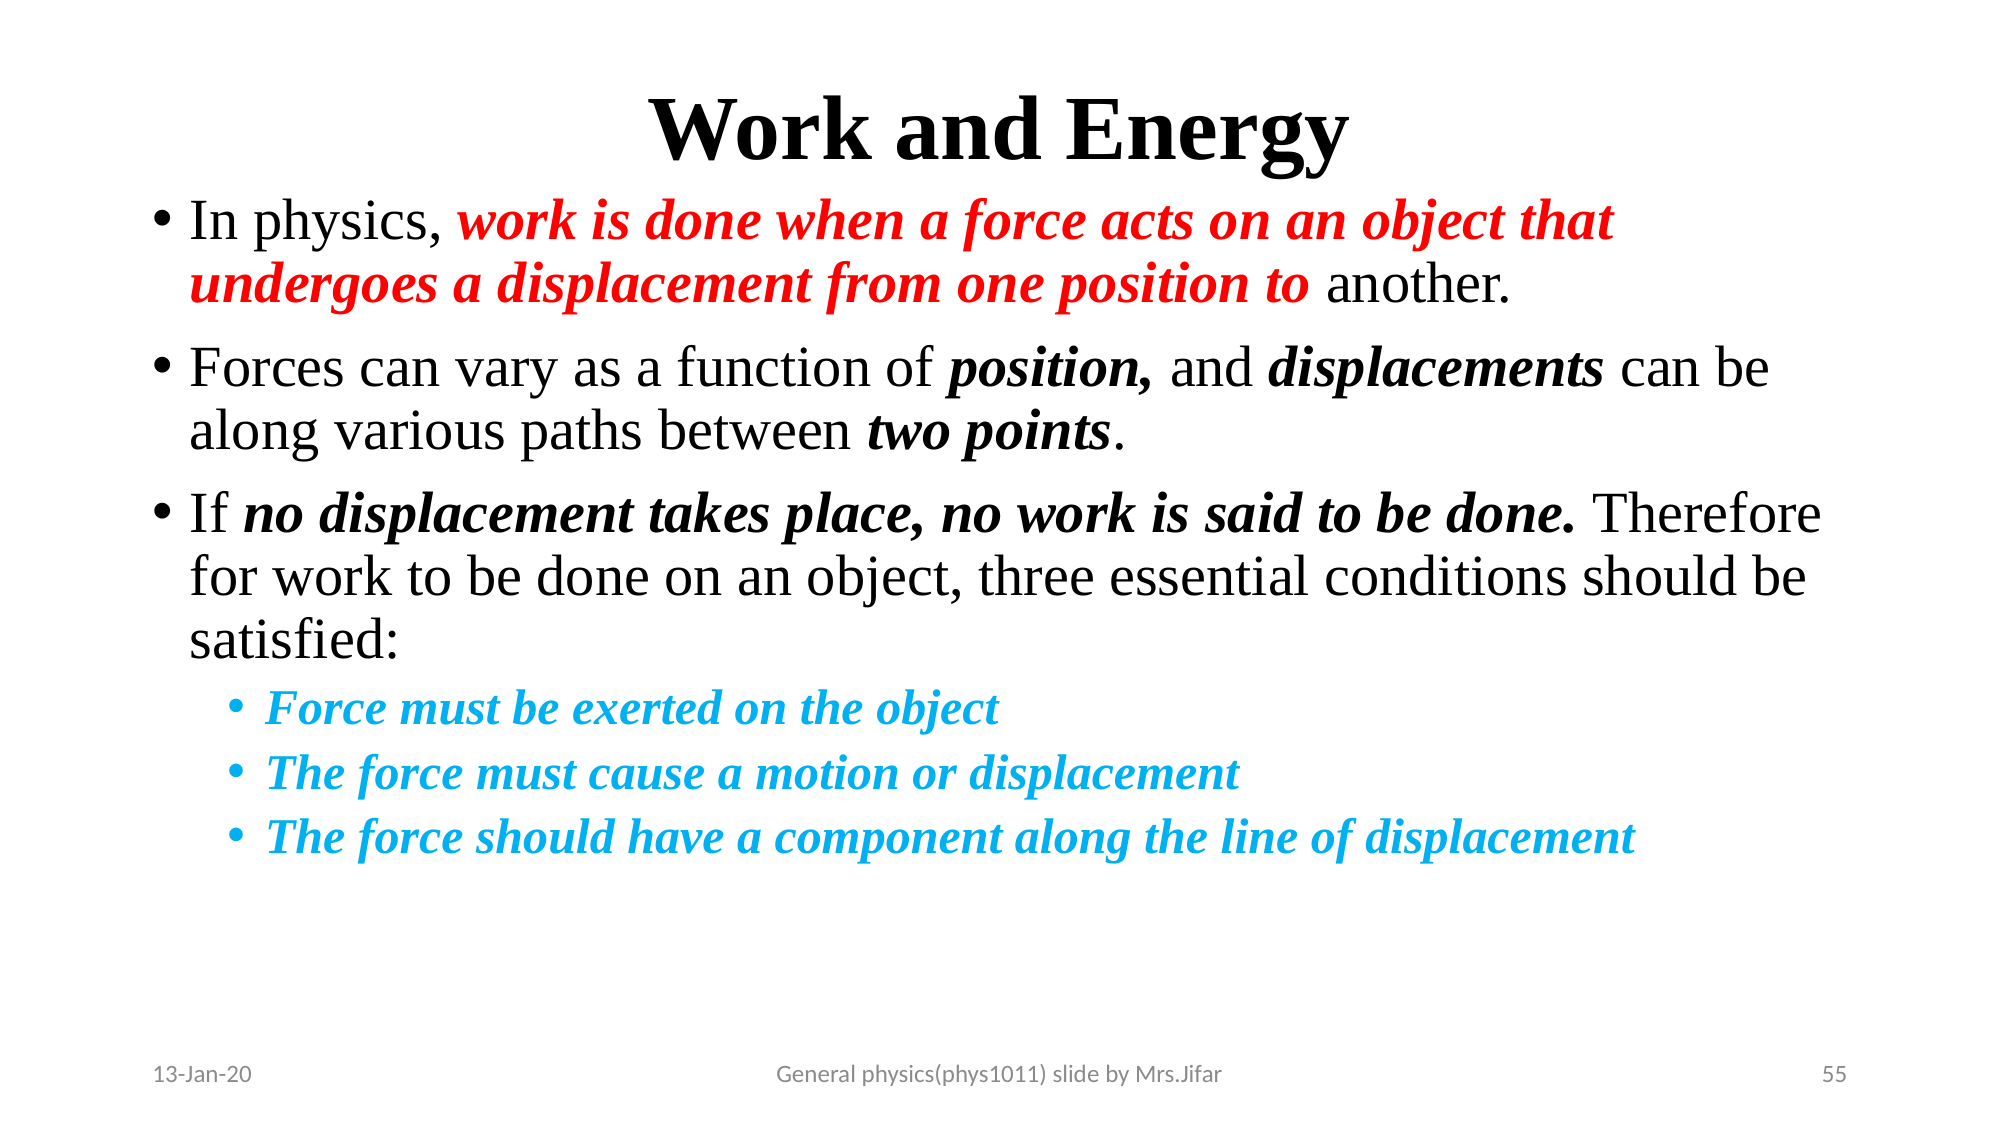

# Work and Energy
In physics, work is done when a force acts on an object that undergoes a displacement from one position to another.
Forces can vary as a function of position, and displacements can be along various paths between two points.
If no displacement takes place, no work is said to be done. Therefore for work to be done on an object, three essential conditions should be satisfied:
Force must be exerted on the object
The force must cause a motion or displacement
The force should have a component along the line of displacement
13-Jan-20
General physics(phys1011) slide by Mrs.Jifar
55